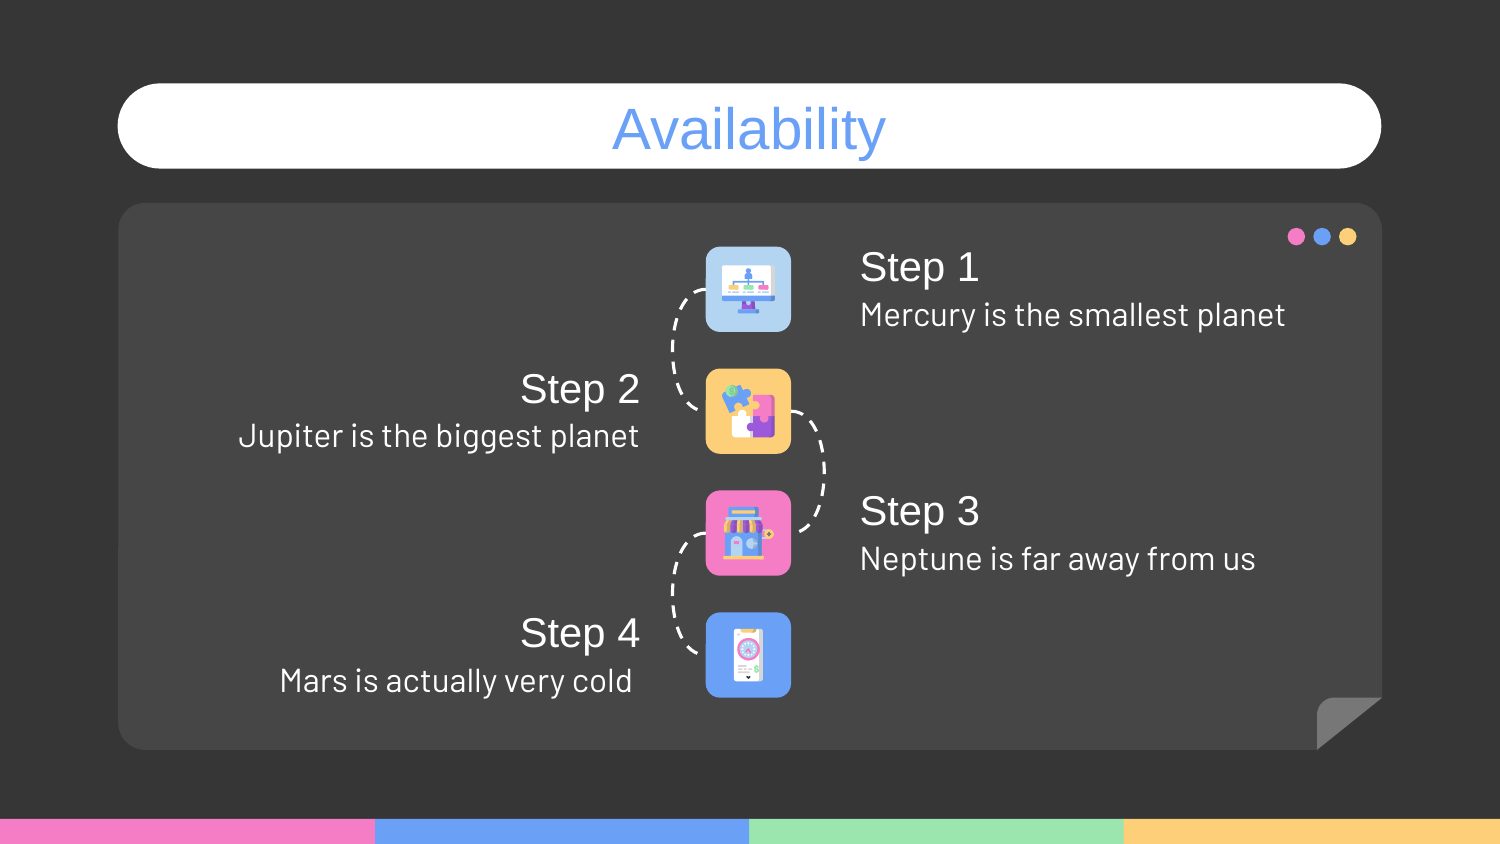

# Availability
Step 1

Mercury is the smallest planet
Step 2

Jupiter is the biggest planet
Step 3

Neptune is far away from us
Step 4

Mars is actually very cold